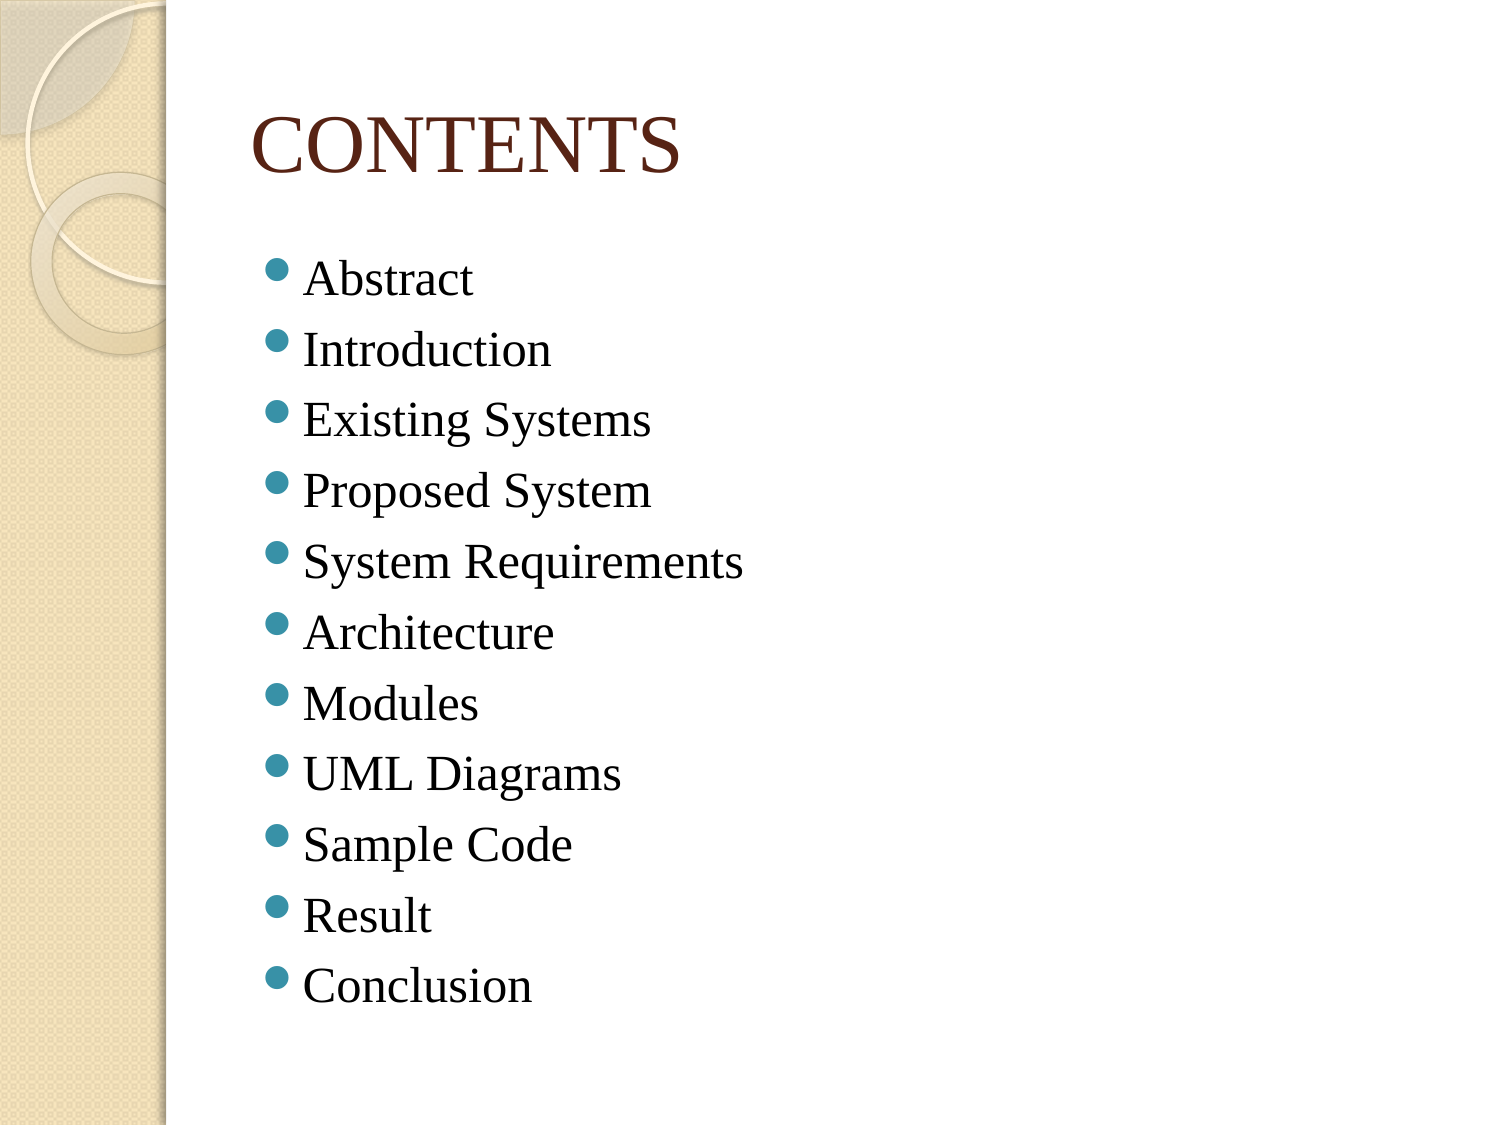

# CONTENTS
Abstract
Introduction
Existing Systems
Proposed System
System Requirements
Architecture
Modules
UML Diagrams
Sample Code
Result
Conclusion